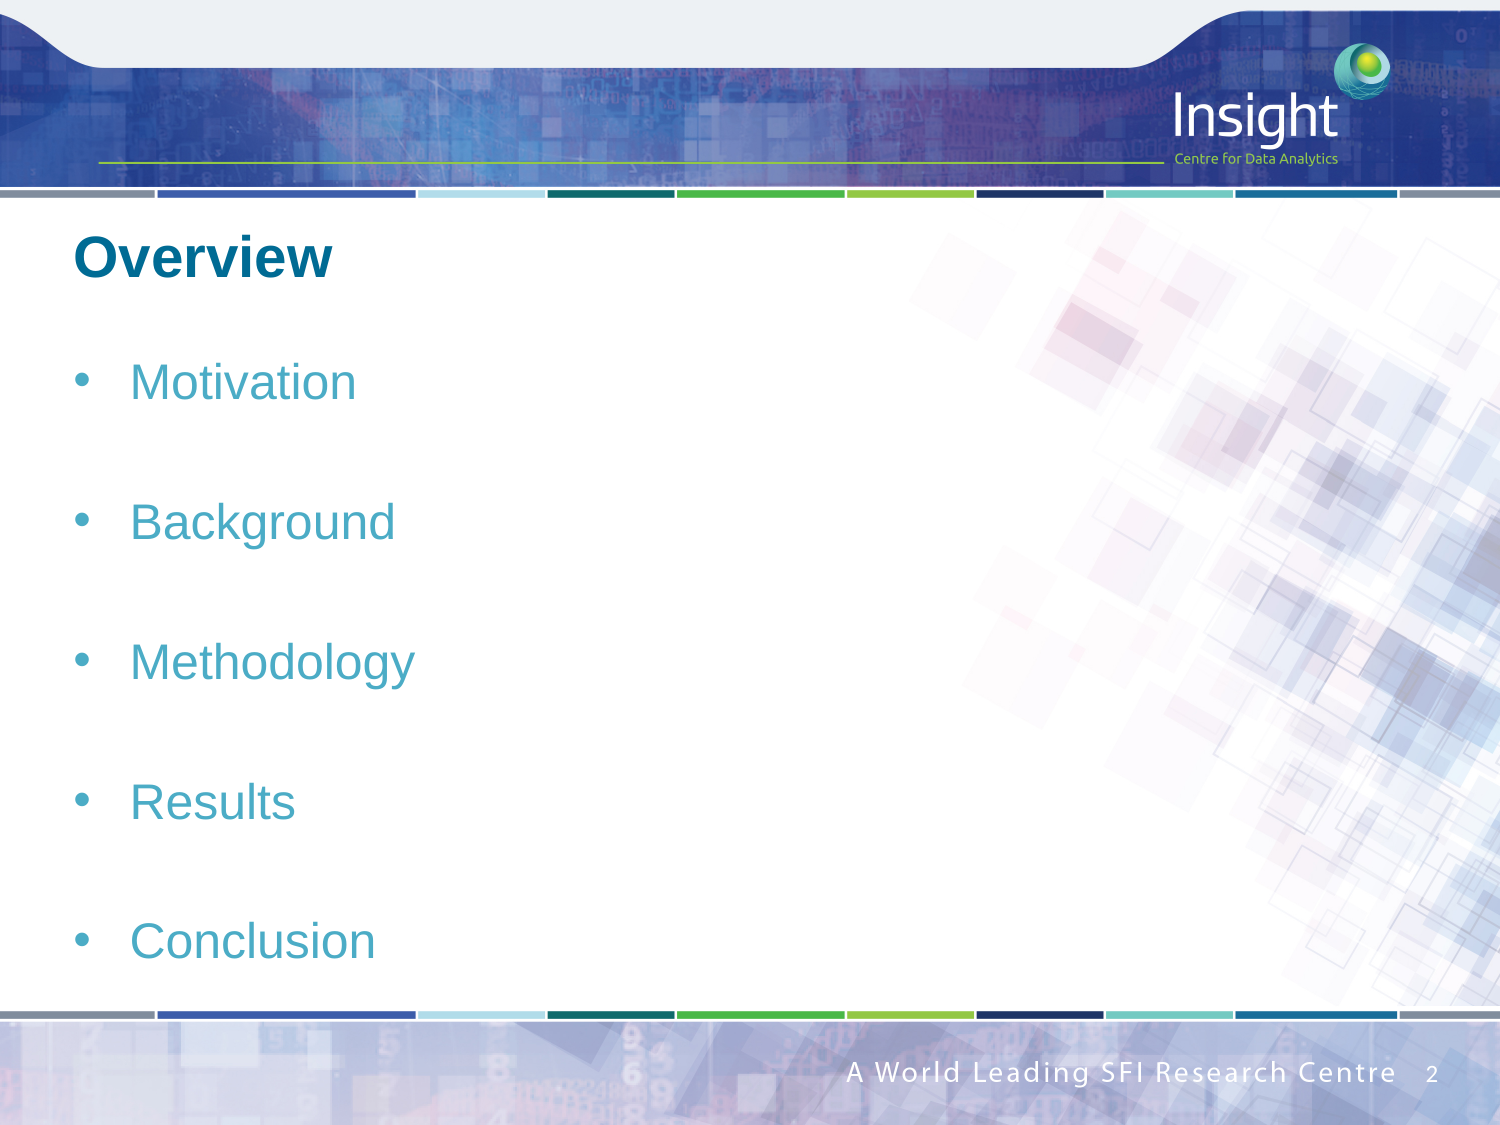

# Overview
Motivation

Background

Methodology

Results

Conclusion

2